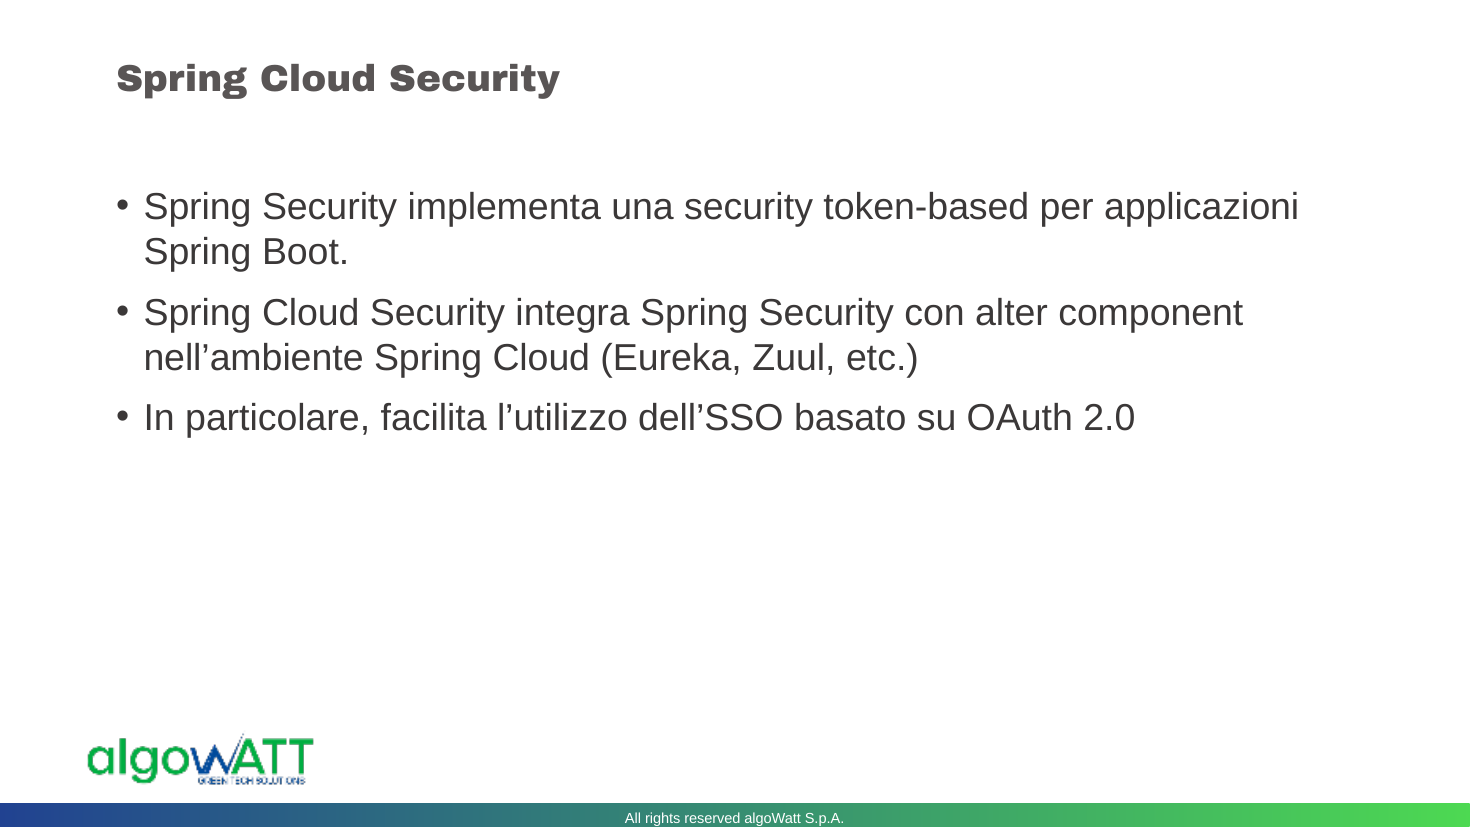

# Spring Cloud Security
Spring Security implementa una security token-based per applicazioni Spring Boot.
Spring Cloud Security integra Spring Security con alter component nell’ambiente Spring Cloud (Eureka, Zuul, etc.)
In particolare, facilita l’utilizzo dell’SSO basato su OAuth 2.0

All rights reserved algoWatt S.p.A.